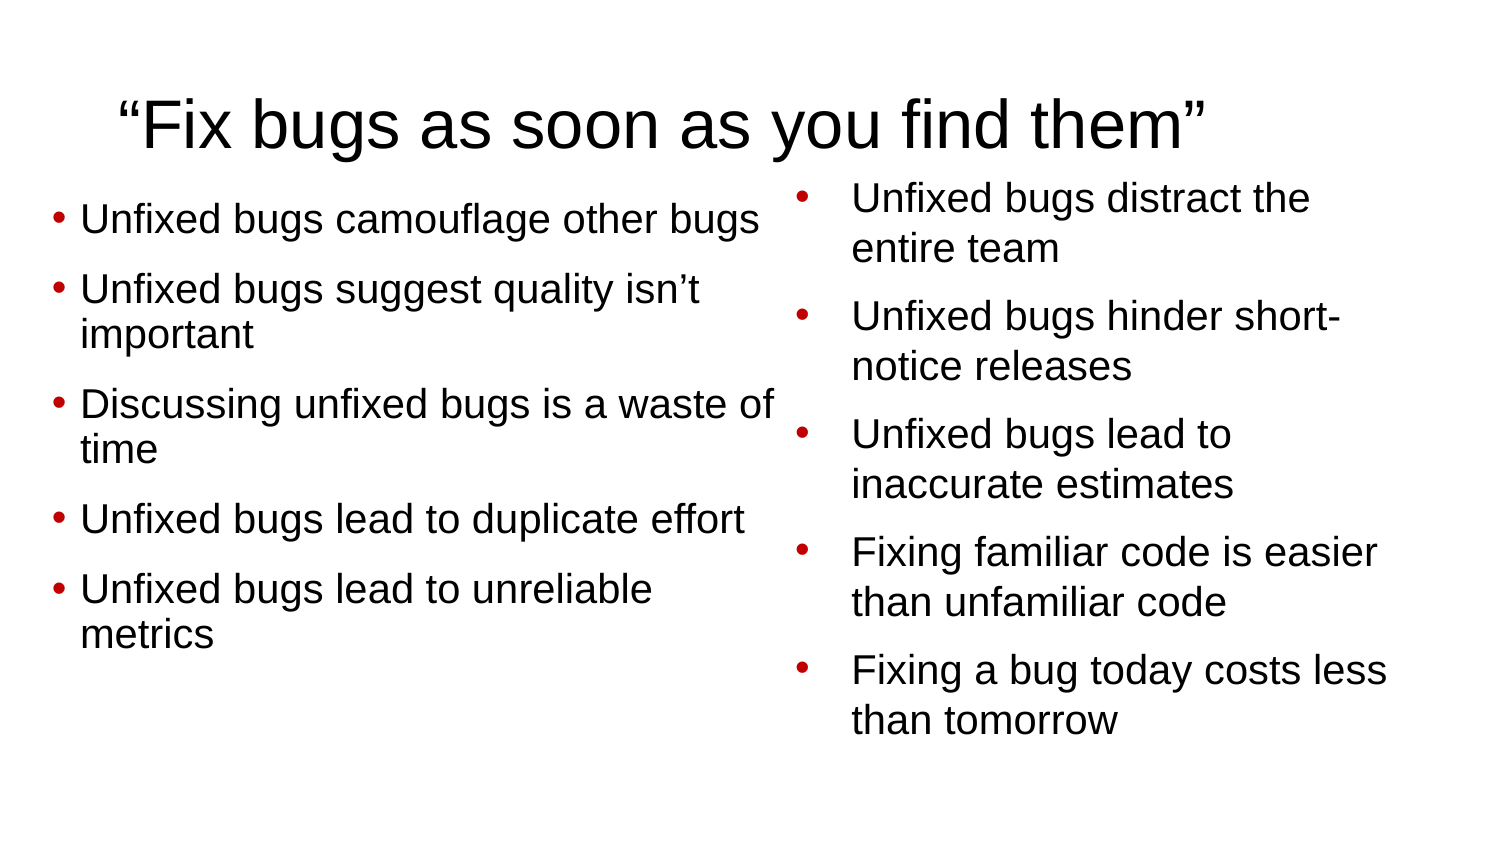

# “Fix bugs as soon as you find them”
Unfixed bugs distract the entire team
Unfixed bugs hinder short-notice releases
Unfixed bugs lead to inaccurate estimates
Fixing familiar code is easier than unfamiliar code
Fixing a bug today costs less than tomorrow
Unfixed bugs camouflage other bugs
Unfixed bugs suggest quality isn’t important
Discussing unfixed bugs is a waste of time
Unfixed bugs lead to duplicate effort
Unfixed bugs lead to unreliable metrics